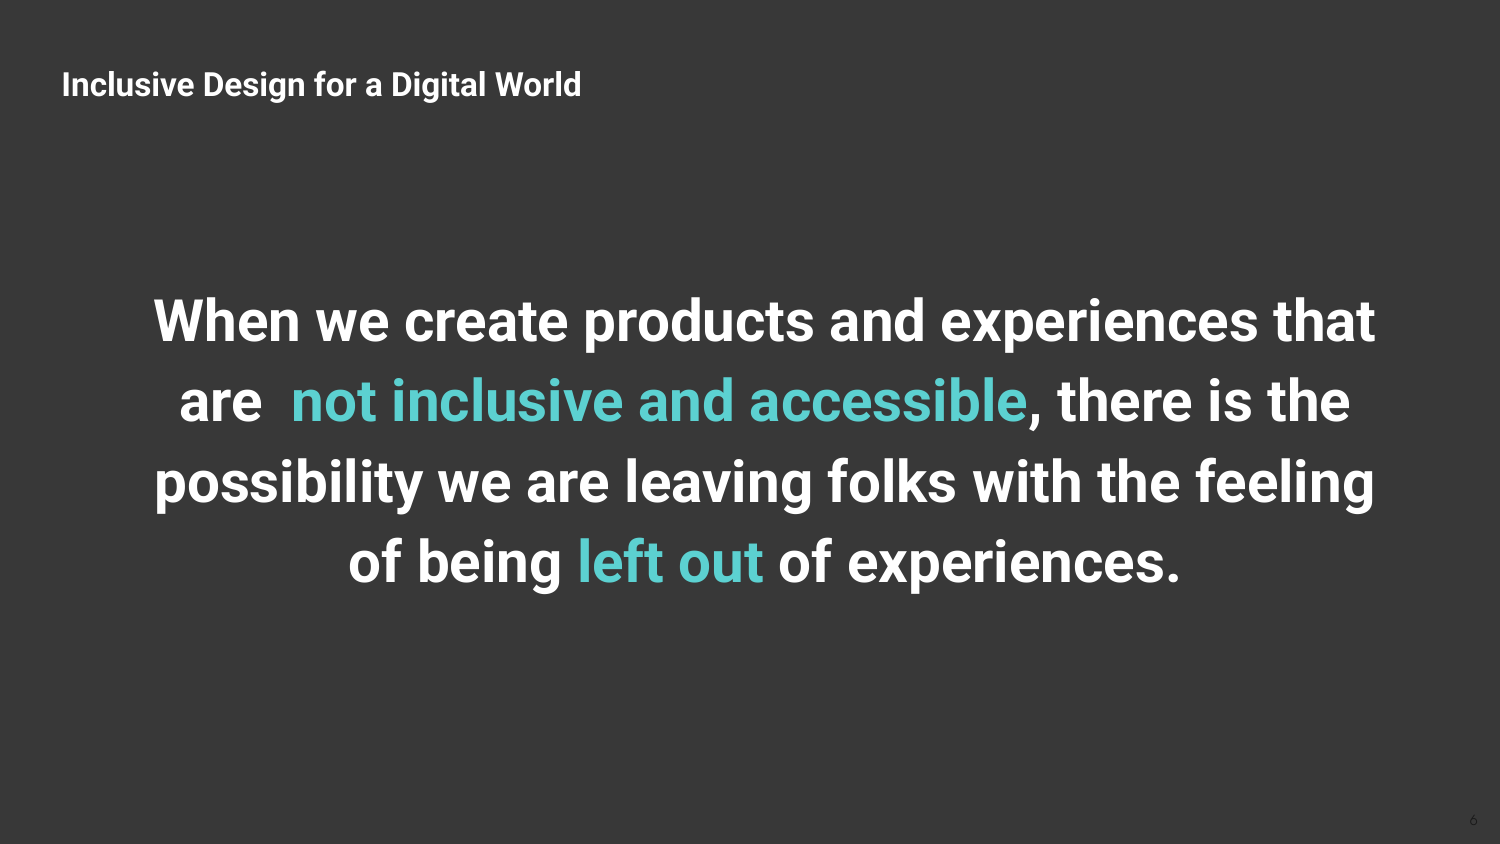

# Inclusive Design for a Digital World
When we create products and experiences that are  not inclusive and accessible, there is the possibility we are leaving folks with the feeling of being left out of experiences.